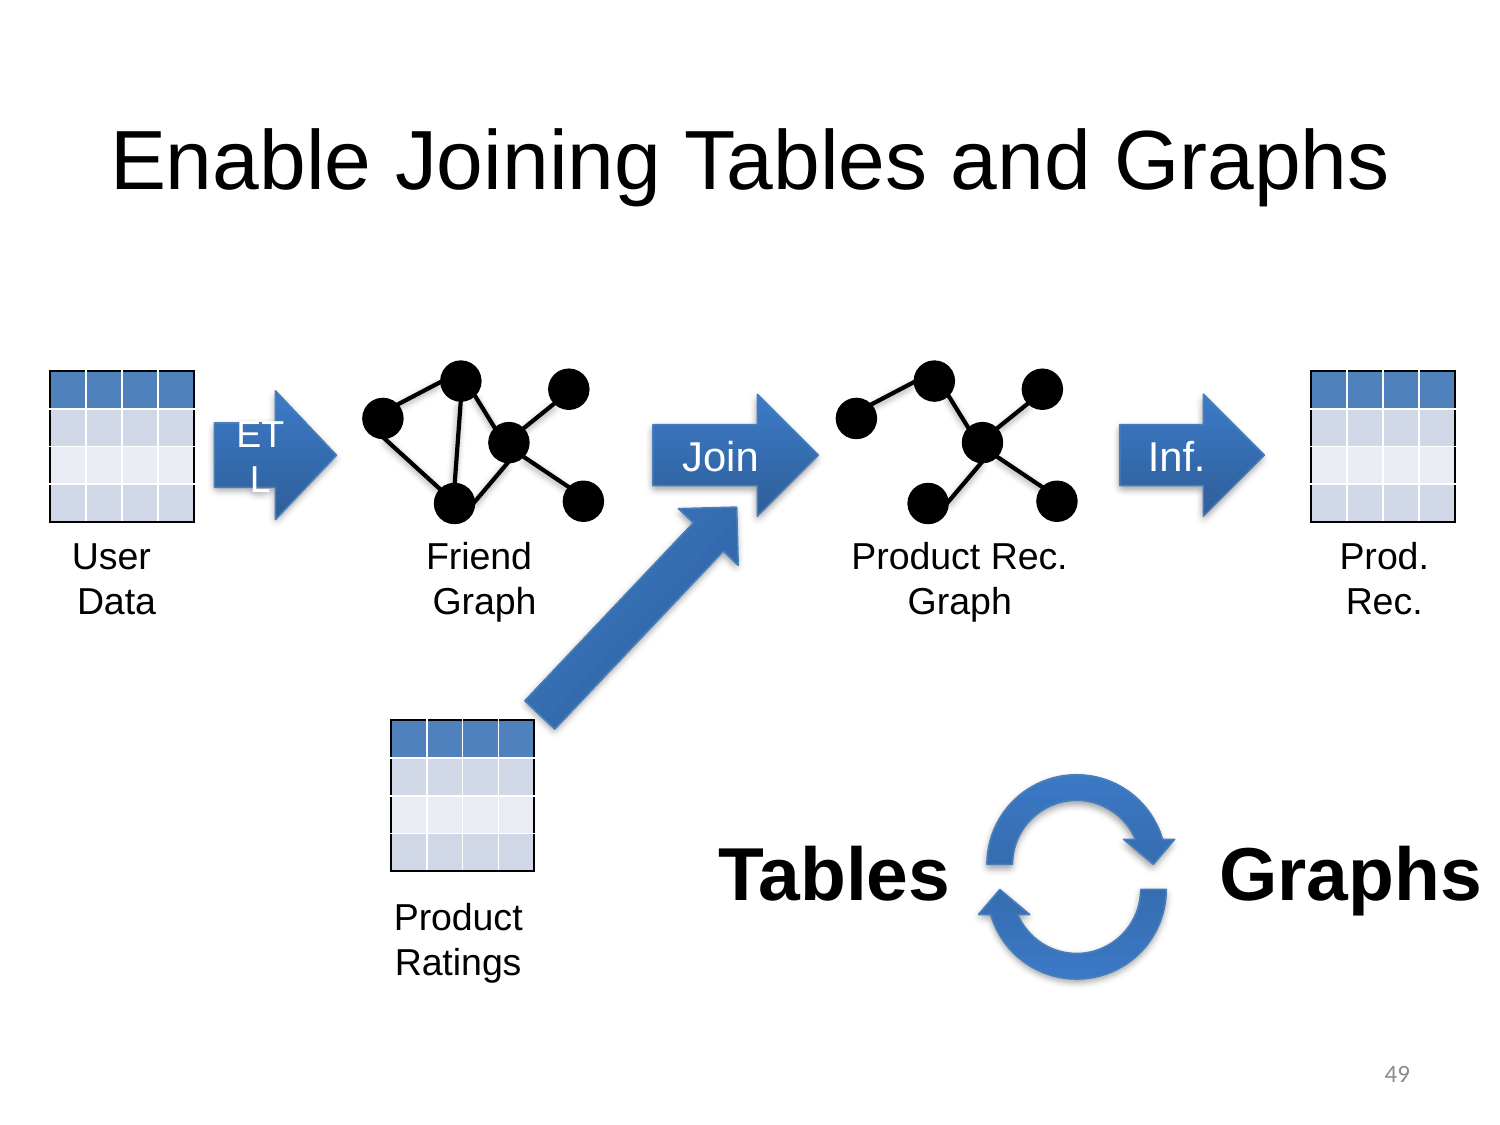

# Enable Joining Tables and Graphs

ETL
Friend
Graph

Product Rec.
Graph
Join

|  |  |  |  |
| --- | --- | --- | --- |
|  |  |  |  |
|  |  |  |  |
|  |  |  |  |
|  |  |  |  |
| --- | --- | --- | --- |
|  |  |  |  |
|  |  |  |  |
|  |  |  |  |
Inf.
User
Data
Prod.
Rec.
|  |  |  |  |
| --- | --- | --- | --- |
|  |  |  |  |
|  |  |  |  |
|  |  |  |  |

Tables             Graphs
Product
Ratings
49